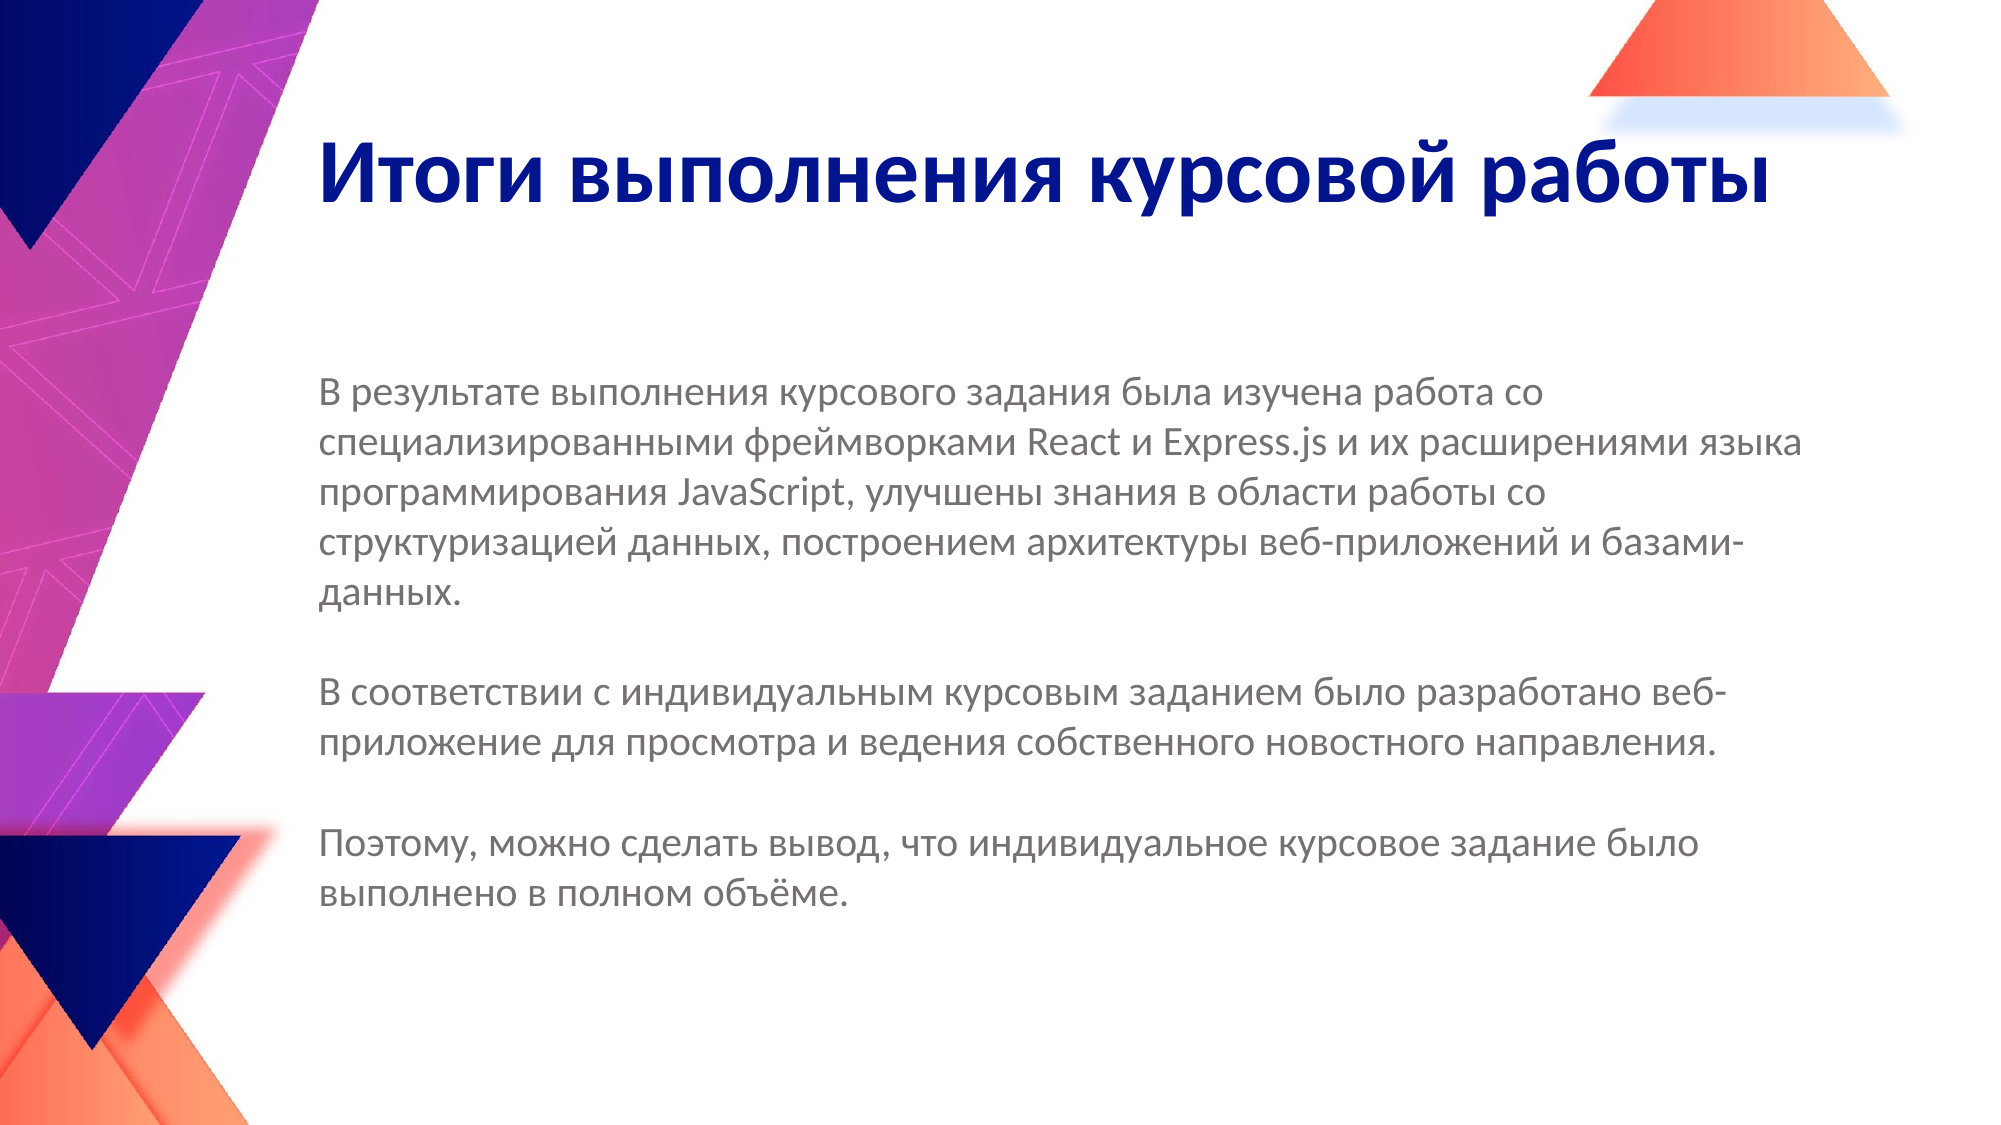

Итоги выполнения курсовой работы
В результате выполнения курсового задания была изучена работа со специализированными фреймворками React и Express.js и их расширениями языка программирования JavaScript, улучшены знания в области работы со структуризацией данных, построением архитектуры веб-приложений и базами-данных.

В соответствии с индивидуальным курсовым заданием было разработано веб-приложение для просмотра и ведения собственного новостного направления.

Поэтому, можно сделать вывод, что индивидуальное курсовое задание было выполнено в полном объёме.